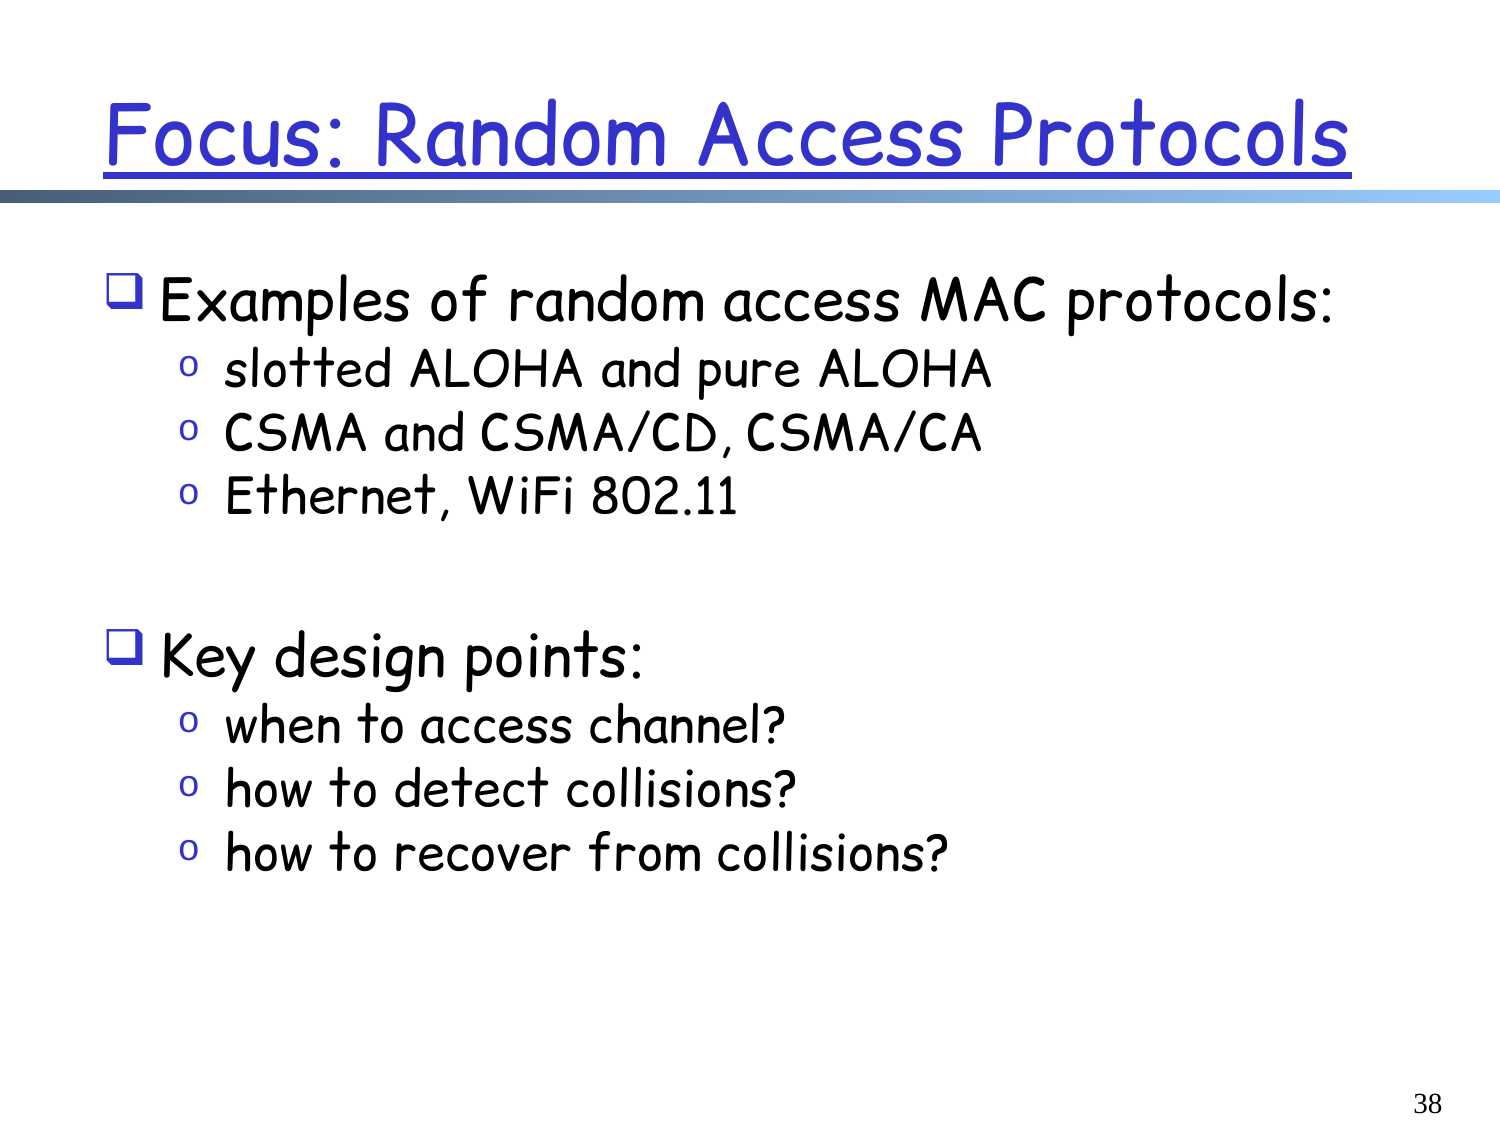

# Focus: Random Access Protocols
Examples of random access MAC protocols:
slotted ALOHA and pure ALOHA
CSMA and CSMA/CD, CSMA/CA
Ethernet, WiFi 802.11

Key design points:
when to access channel?
how to detect collisions?
how to recover from collisions?

38